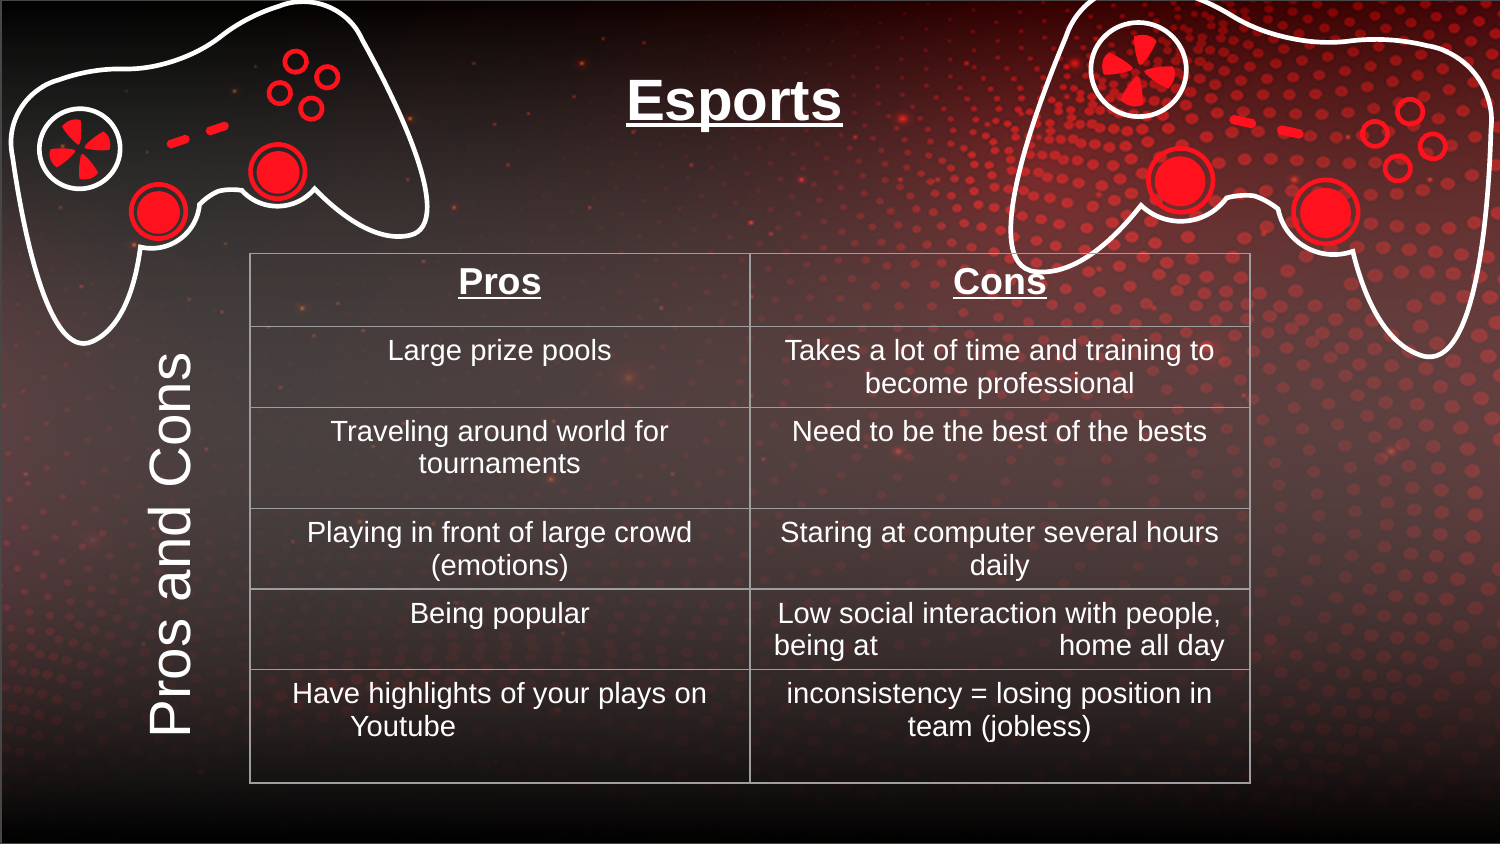

Esports
| Pros | Cons |
| --- | --- |
| Large prize pools | Takes a lot of time and training to become professional |
| Traveling around world for tournaments | Need to be the best of the bests |
| Playing in front of large crowd (emotions) | Staring at computer several hours daily |
| Being popular | Low social interaction with people, being at home all day |
| Have highlights of your plays on Youtube | inconsistency = losing position in team (jobless) |
# Pros and Cons